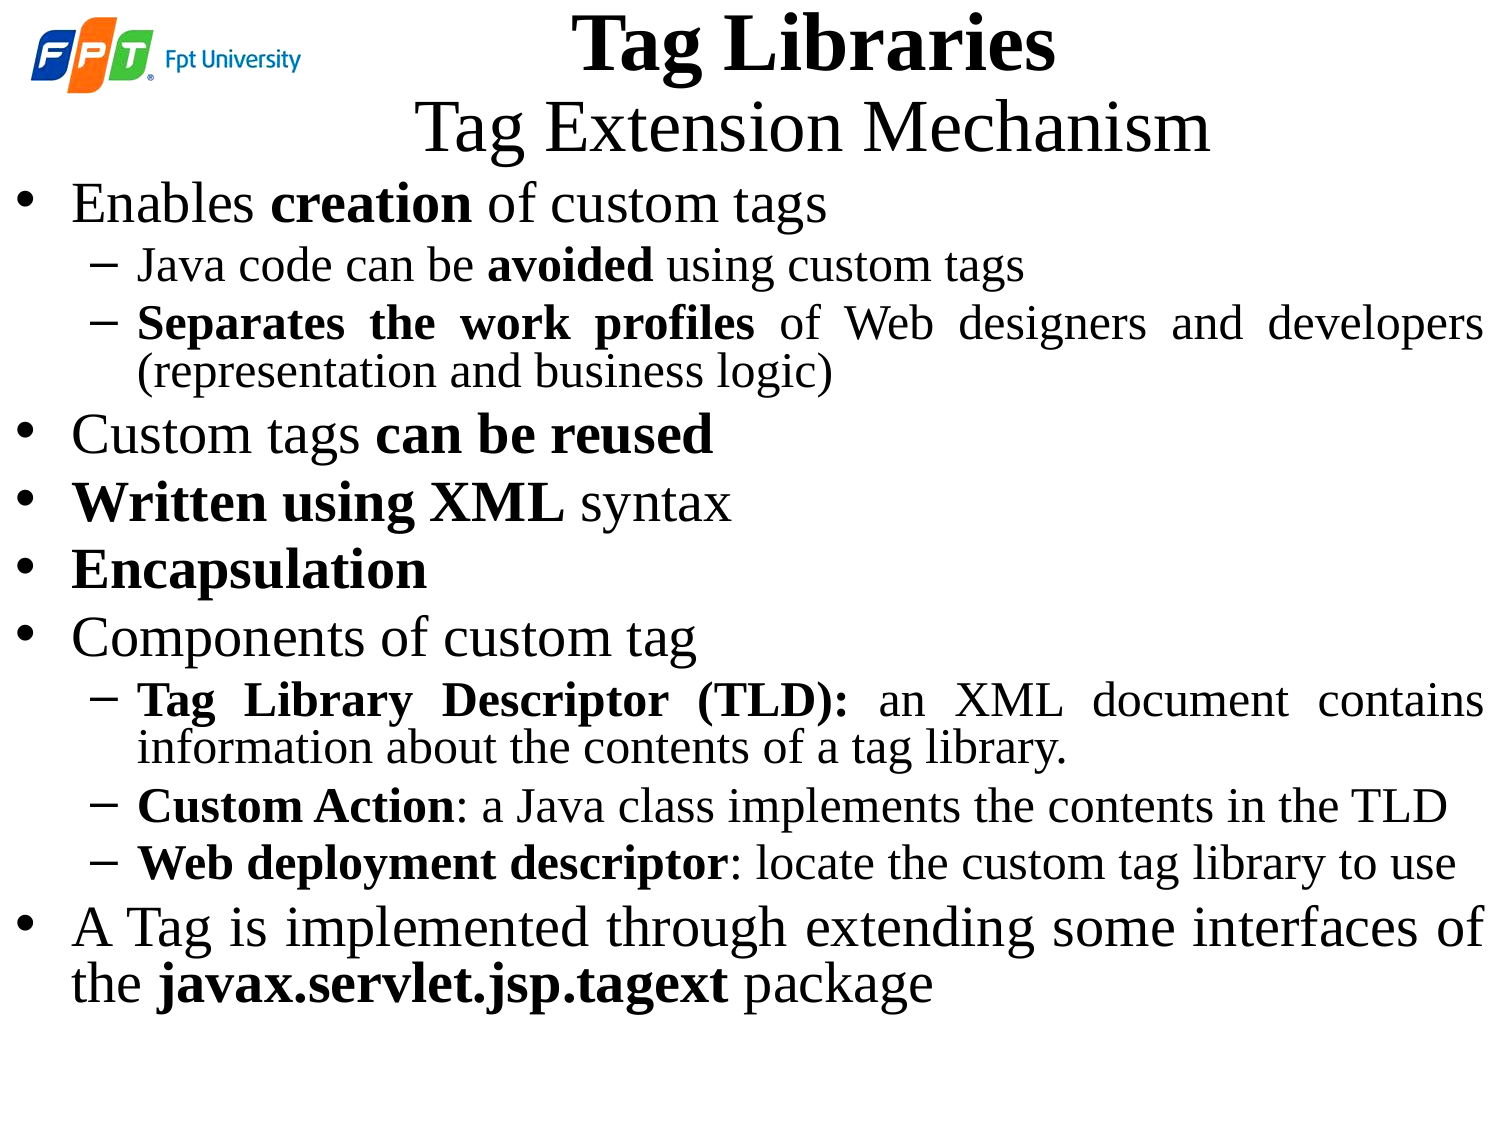

Tag Libraries
Tag Extension Mechanism
Enables creation of custom tags
Java code can be avoided using custom tags
Separates the work profiles of Web designers and developers (representation and business logic)
Custom tags can be reused
Written using XML syntax
Encapsulation
Components of custom tag
Tag Library Descriptor (TLD): an XML document contains information about the contents of a tag library.
Custom Action: a Java class implements the contents in the TLD
Web deployment descriptor: locate the custom tag library to use
A Tag is implemented through extending some interfaces of the javax.servlet.jsp.tagext package